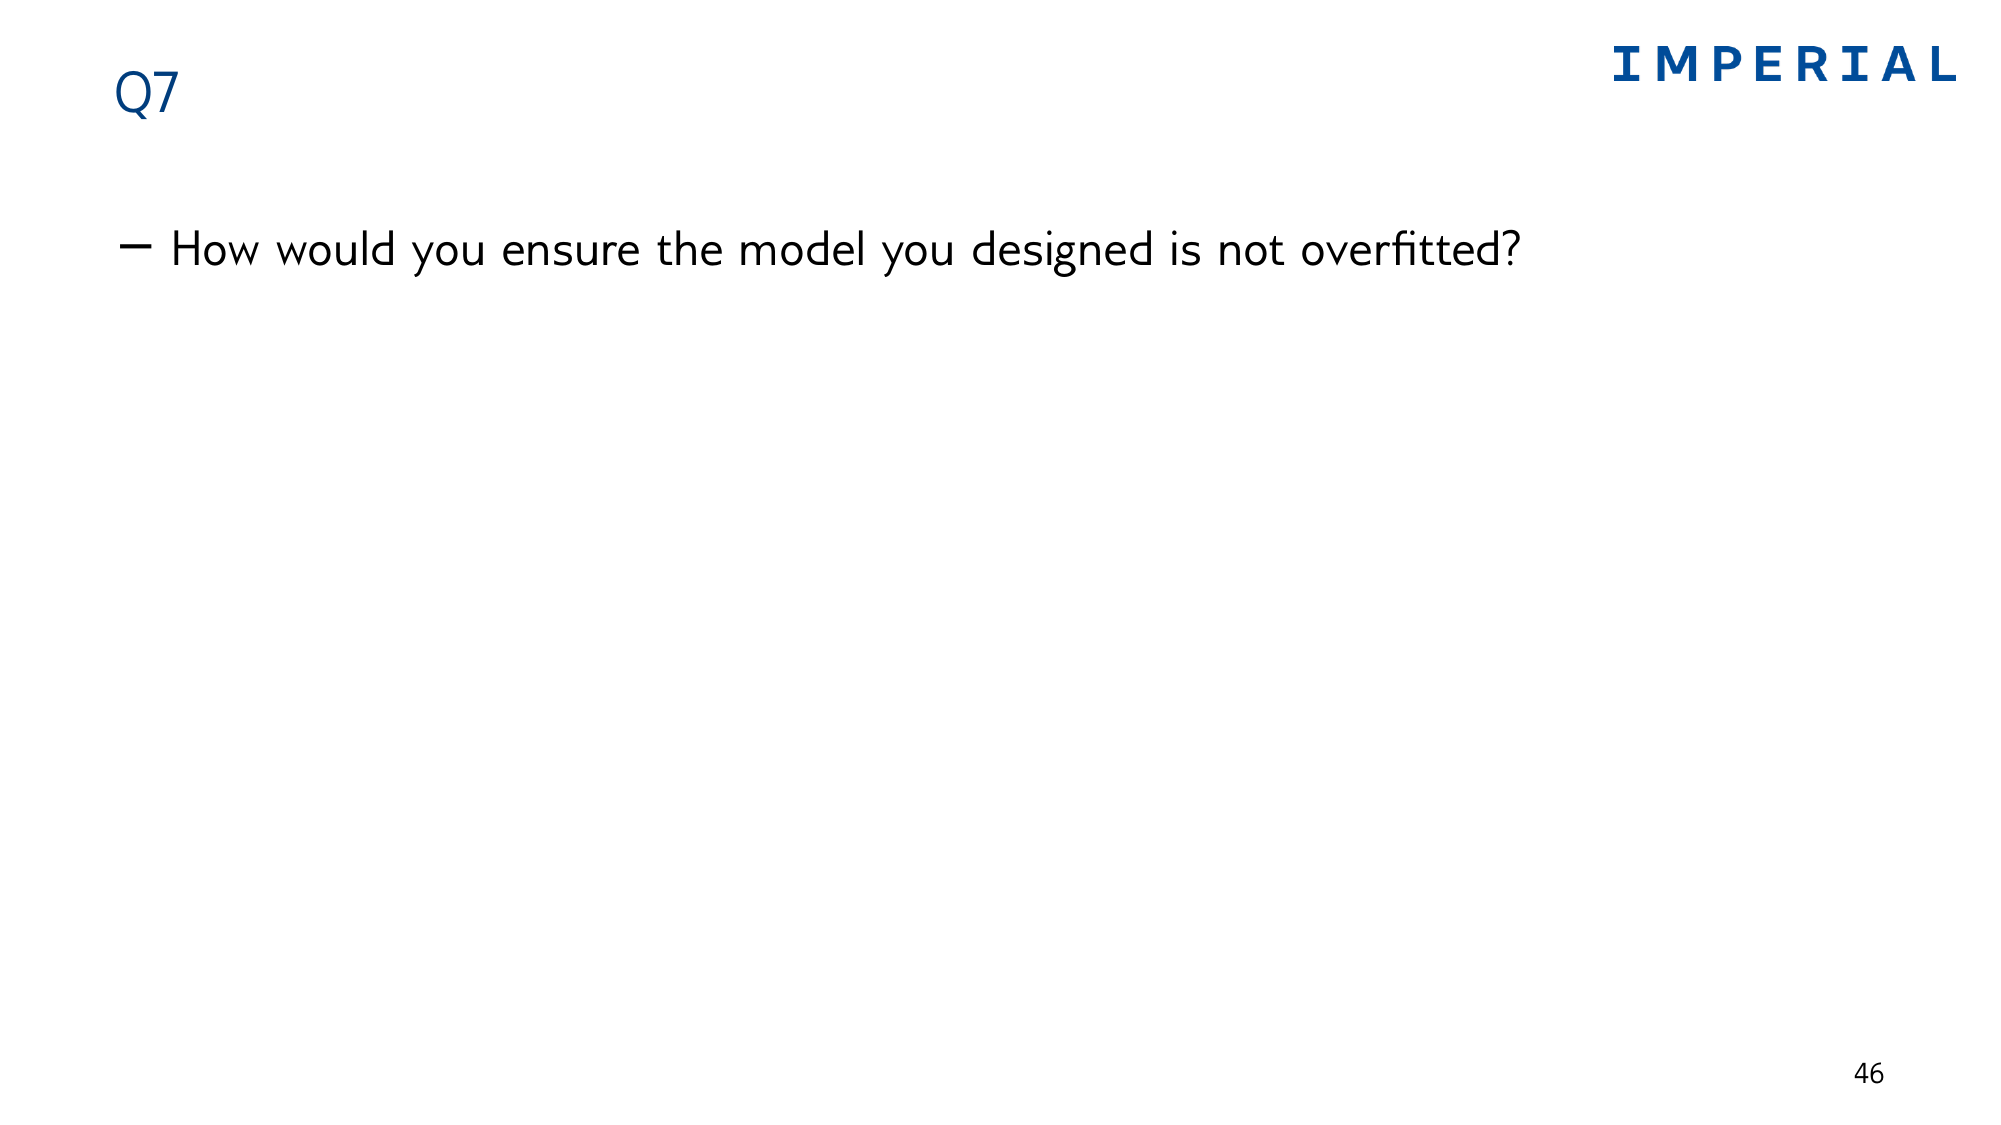

# Q7
How would you ensure the model you designed is not overfitted?
46